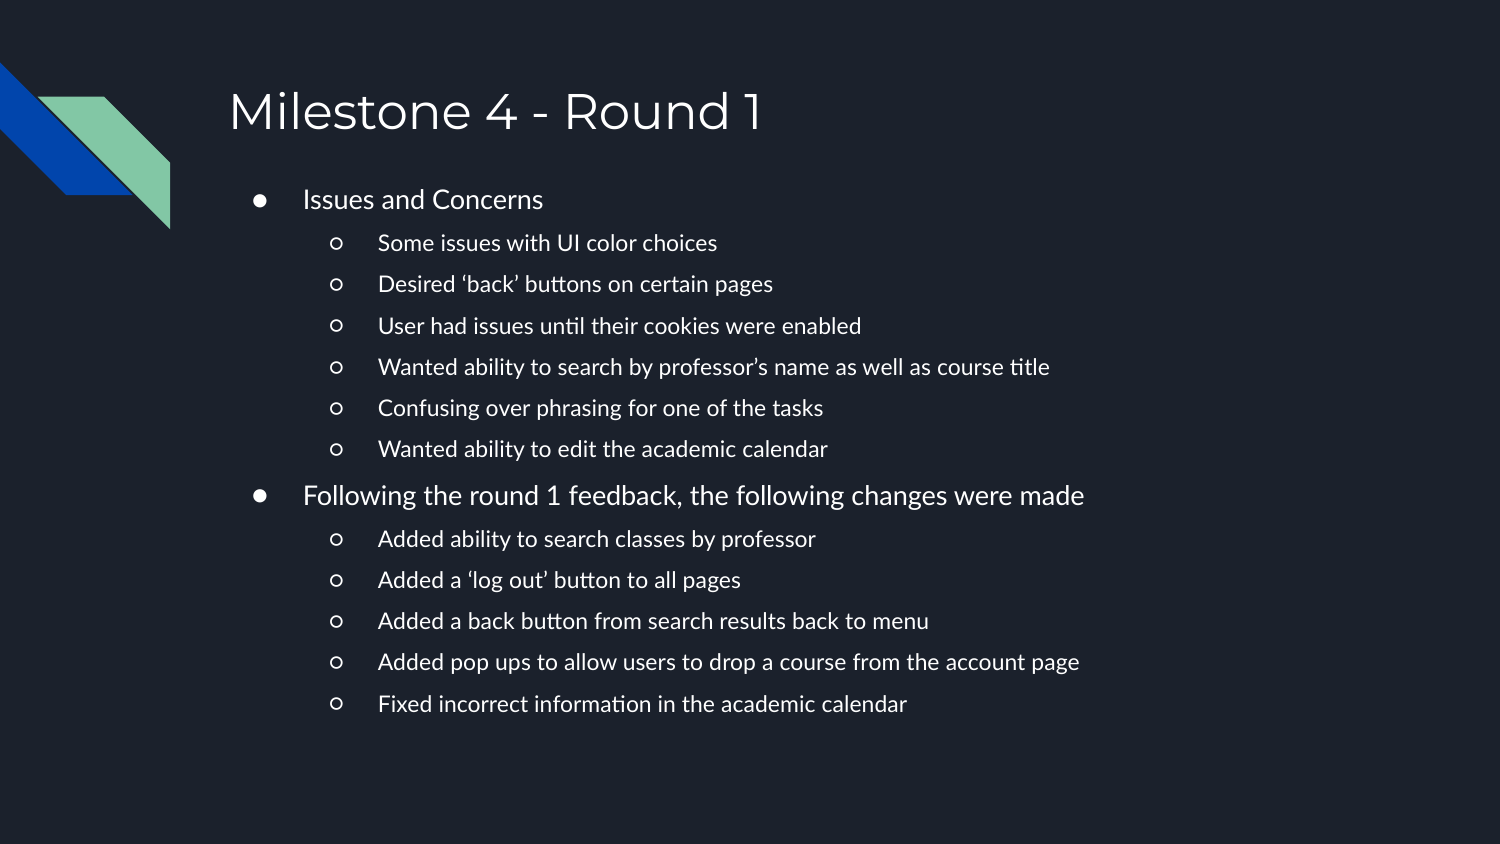

# Milestone 4 - Round 1
Issues and Concerns
Some issues with UI color choices
Desired ‘back’ buttons on certain pages
User had issues until their cookies were enabled
Wanted ability to search by professor’s name as well as course title
Confusing over phrasing for one of the tasks
Wanted ability to edit the academic calendar
Following the round 1 feedback, the following changes were made
Added ability to search classes by professor
Added a ‘log out’ button to all pages
Added a back button from search results back to menu
Added pop ups to allow users to drop a course from the account page
Fixed incorrect information in the academic calendar